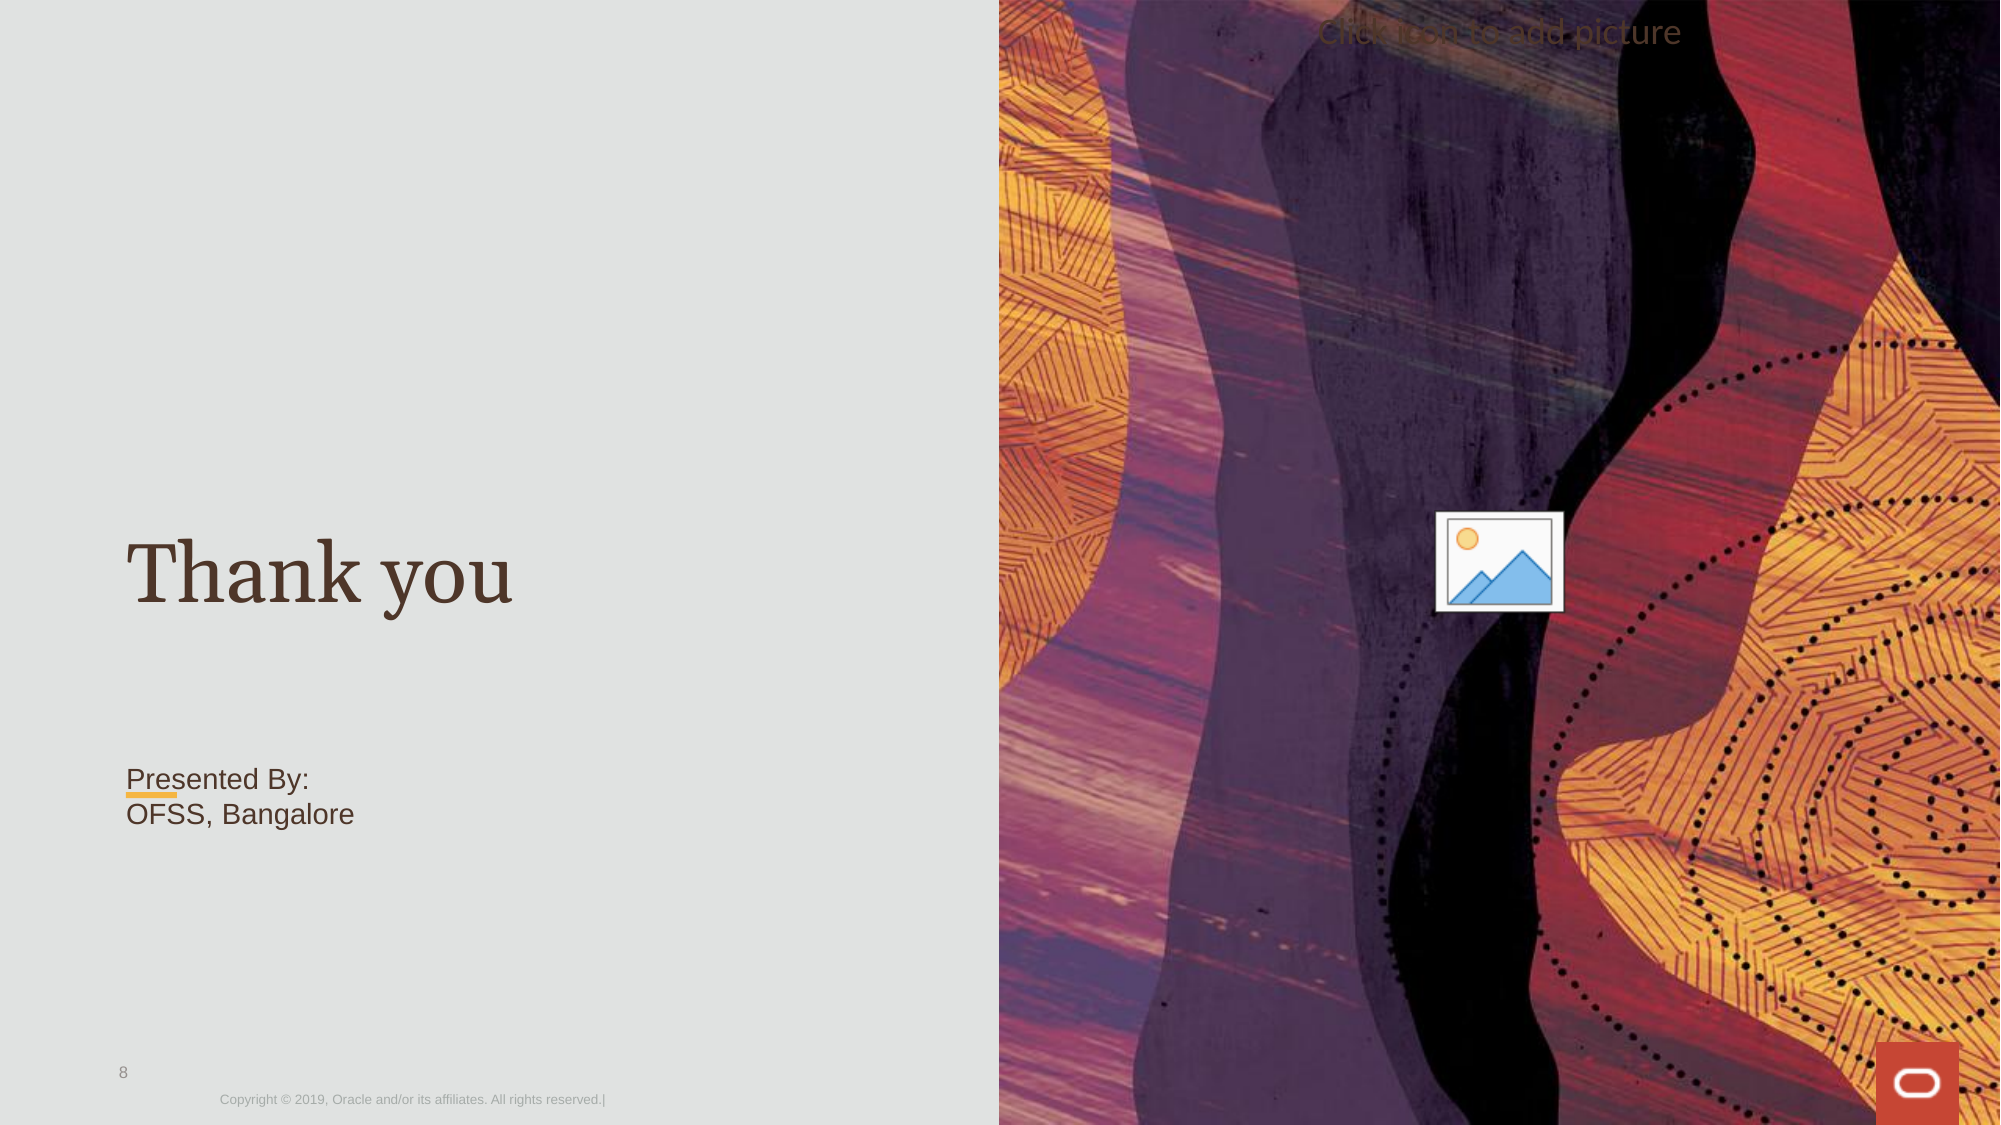

Thank you
Presented By:
OFSS, Bangalore

8
Copyright © 2019, Oracle and/or its affiliates. All rights reserved.|